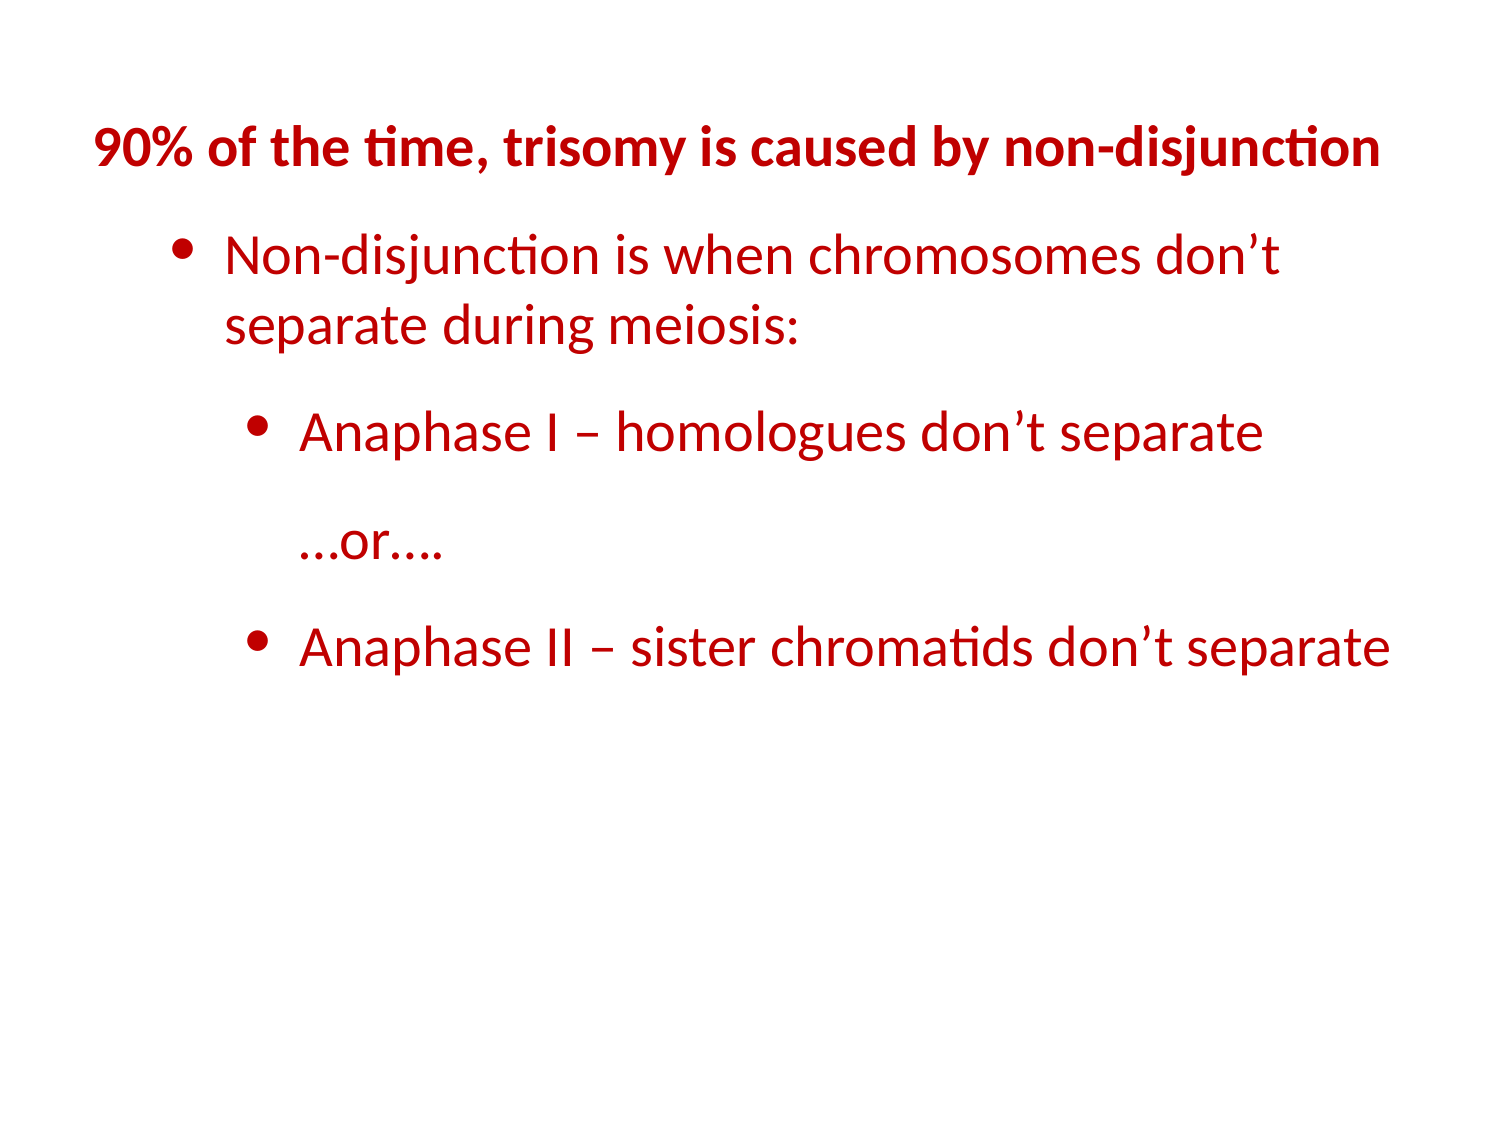

90% of the time, trisomy is caused by non-disjunction
Non-disjunction is when chromosomes don’t separate during meiosis:
Anaphase I – homologues don’t separate
	…or….
Anaphase II – sister chromatids don’t separate